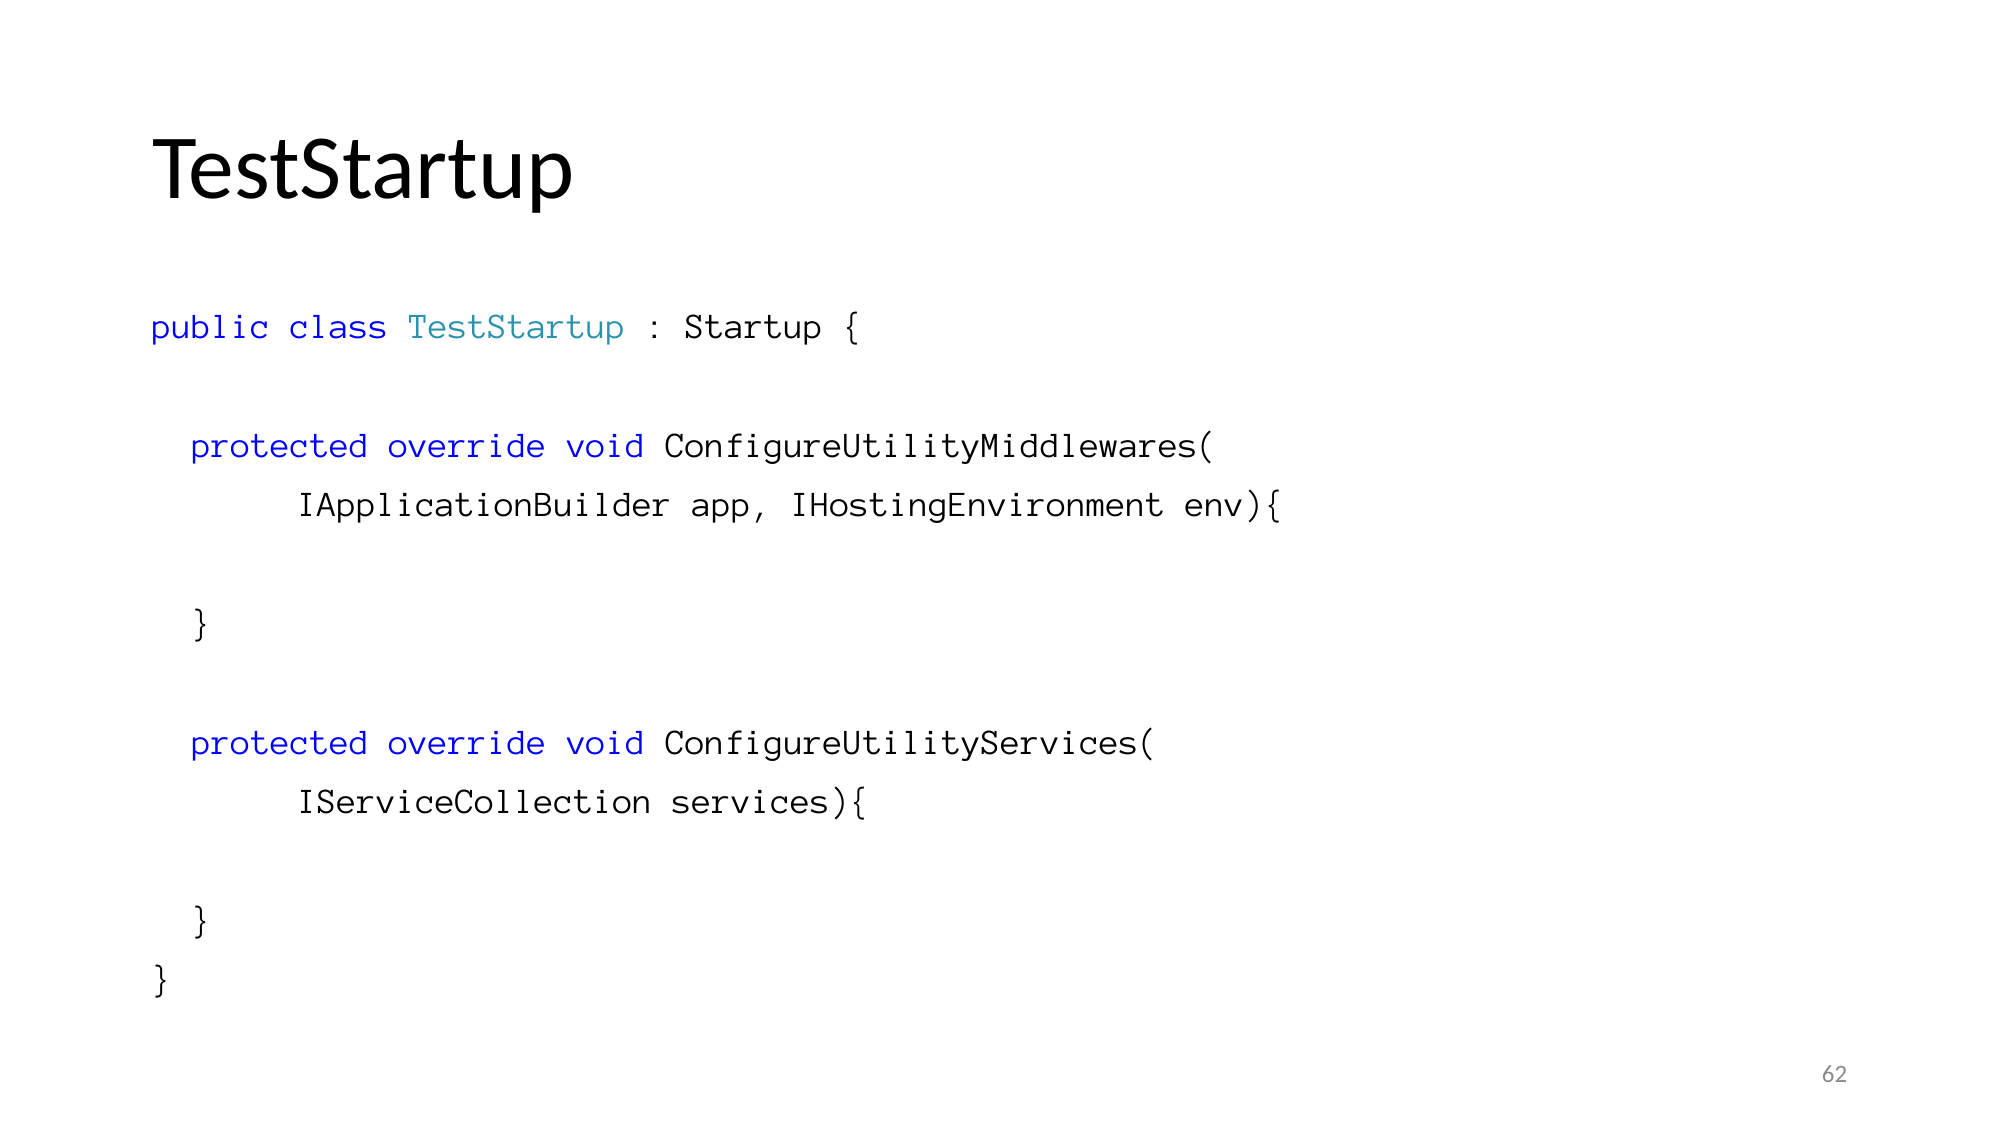

# TestStartup
public class TestStartup : Startup {

  protected override void ConfigureUtilityMiddlewares(
	IApplicationBuilder app, IHostingEnvironment env){

  }

  protected override void ConfigureUtilityServices(
	IServiceCollection services){

  }
}
62